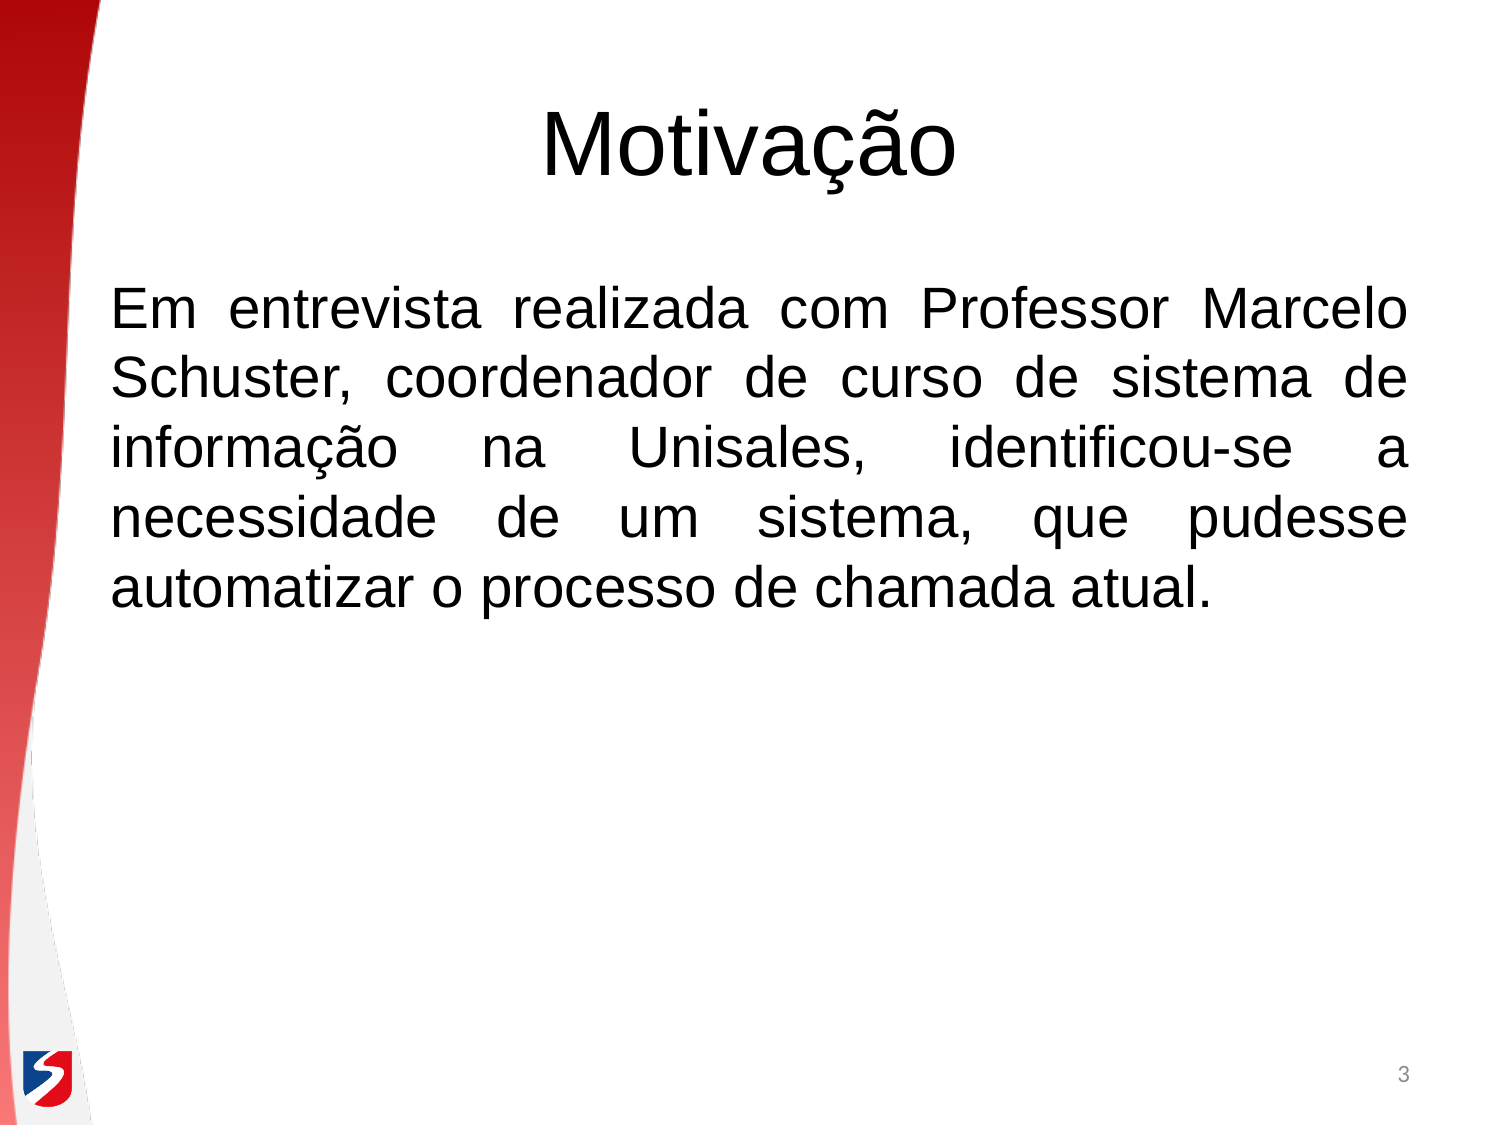

Motivação
Em entrevista realizada com Professor Marcelo Schuster, coordenador de curso de sistema de informação na Unisales, identificou-se a necessidade de um sistema, que pudesse automatizar o processo de chamada atual.

3